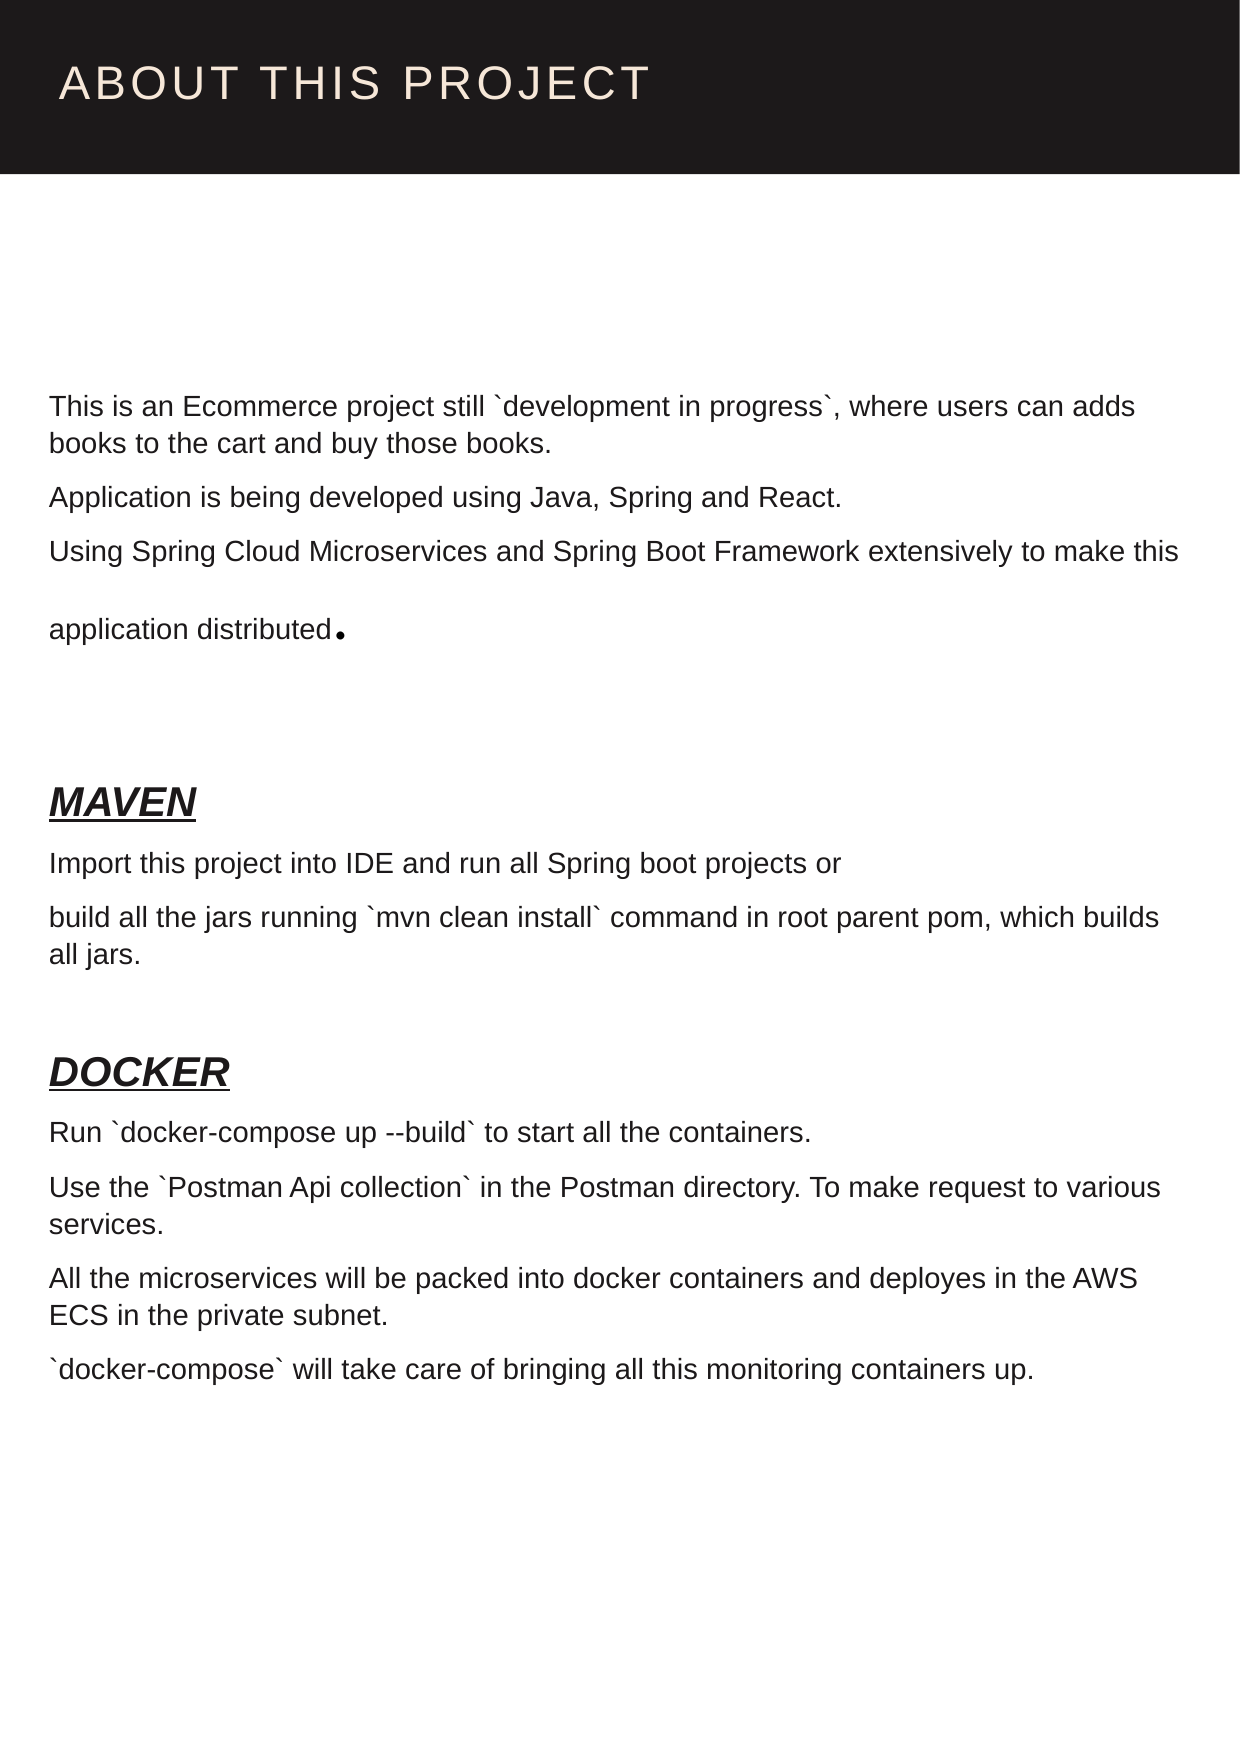

ABOUT THIS PROJECT

This is an Ecommerce project still `development in progress`, where users can adds books to the cart and buy those books.
Application is being developed using Java, Spring and React.
Using Spring Cloud Microservices and Spring Boot Framework extensively to make this application distributed.

MAVEN
Import this project into IDE and run all Spring boot projects or
build all the jars running `mvn clean install` command in root parent pom, which builds all jars.

DOCKER
Run `docker-compose up --build` to start all the containers.
Use the `Postman Api collection` in the Postman directory. To make request to various services.
All the microservices will be packed into docker containers and deployes in the AWS ECS in the private subnet.
`docker-compose` will take care of bringing all this monitoring containers up.